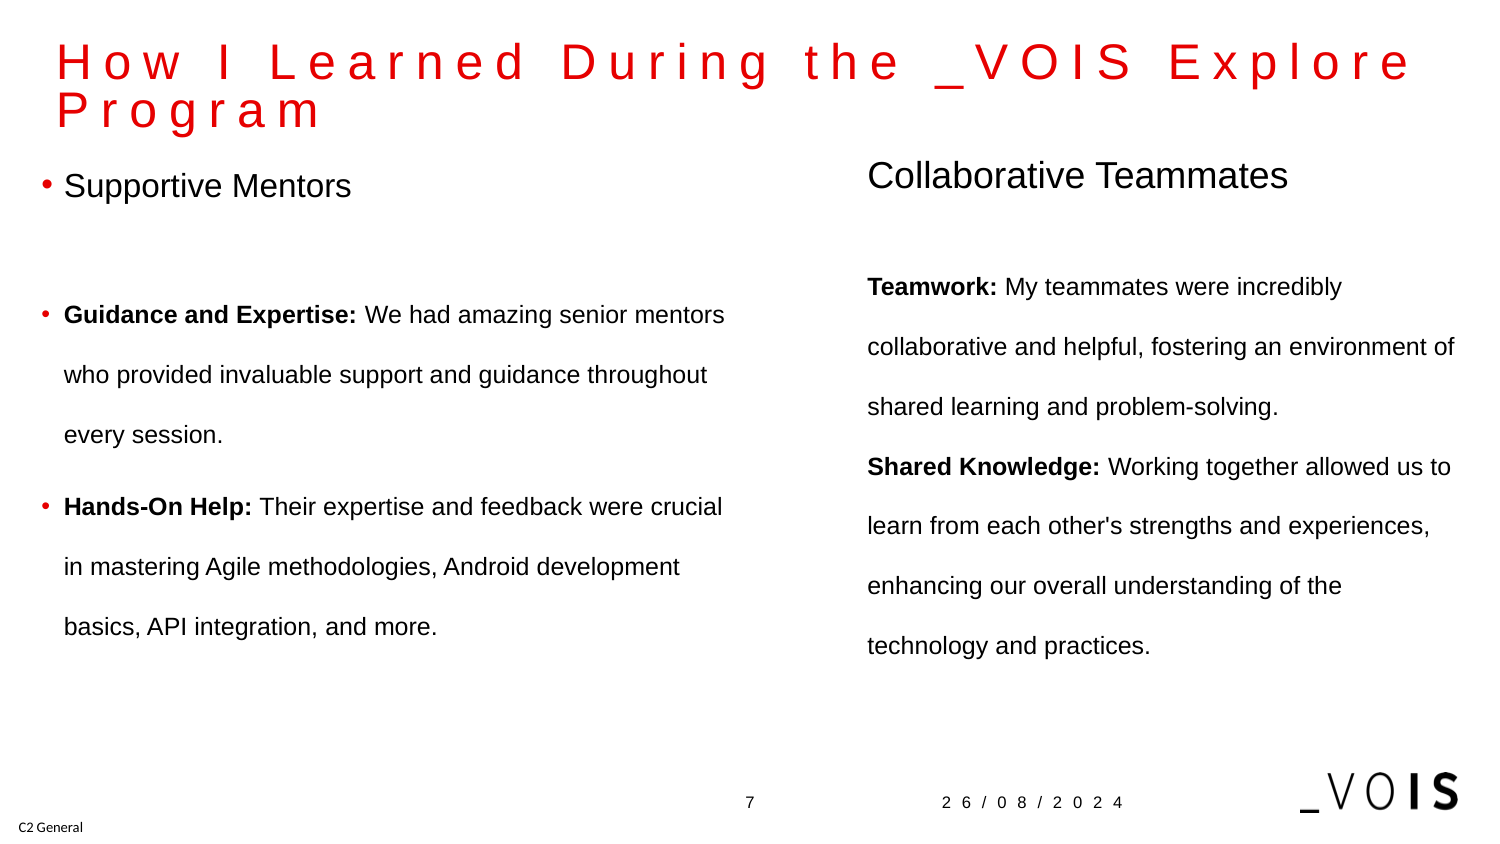

# How I Learned During the _VOIS Explore Program
Collaborative Teammates

Teamwork: My teammates were incredibly collaborative and helpful, fostering an environment of shared learning and problem-solving.
Shared Knowledge: Working together allowed us to learn from each other's strengths and experiences, enhancing our overall understanding of the technology and practices.

Supportive Mentors

Guidance and Expertise: We had amazing senior mentors who provided invaluable support and guidance throughout every session.
Hands-On Help: Their expertise and feedback were crucial in mastering Agile methodologies, Android development basics, API integration, and more.
26/08/2024
7